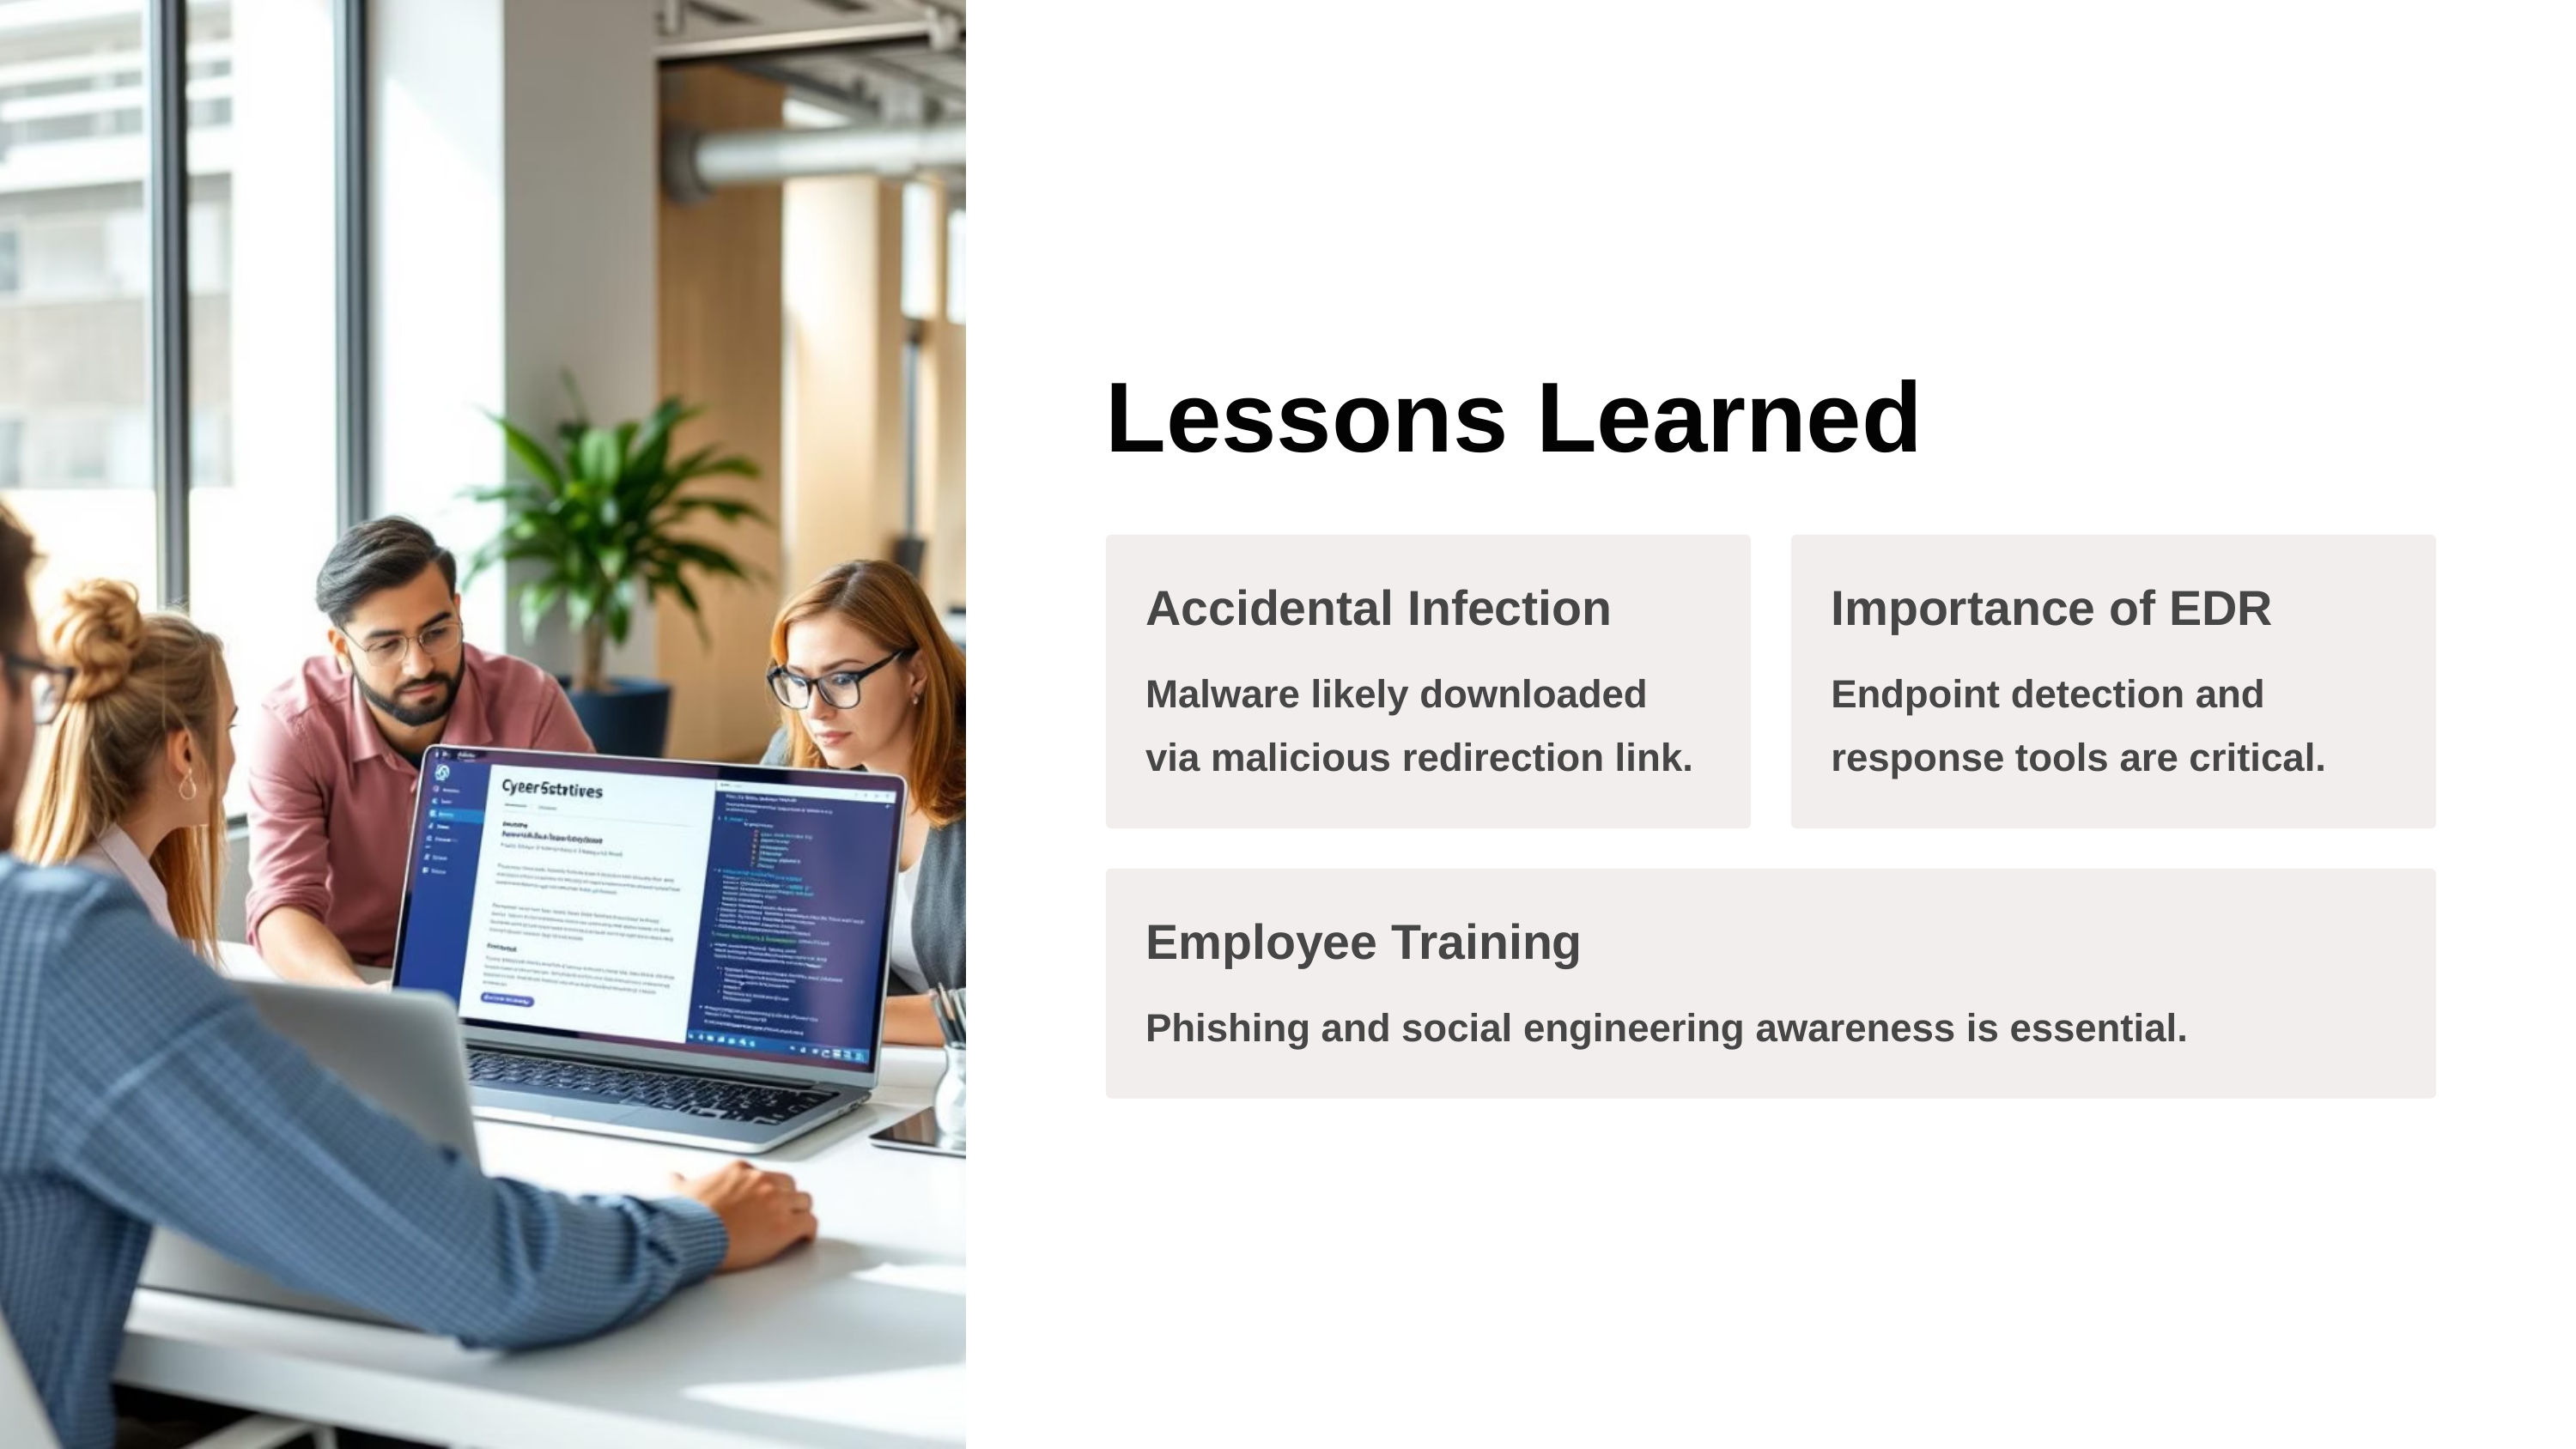

Lessons Learned

Accidental Infection

Importance of EDR

Malware likely downloaded via malicious redirection link.

Endpoint detection and response tools are critical.

Employee Training

Phishing and social engineering awareness is essential.